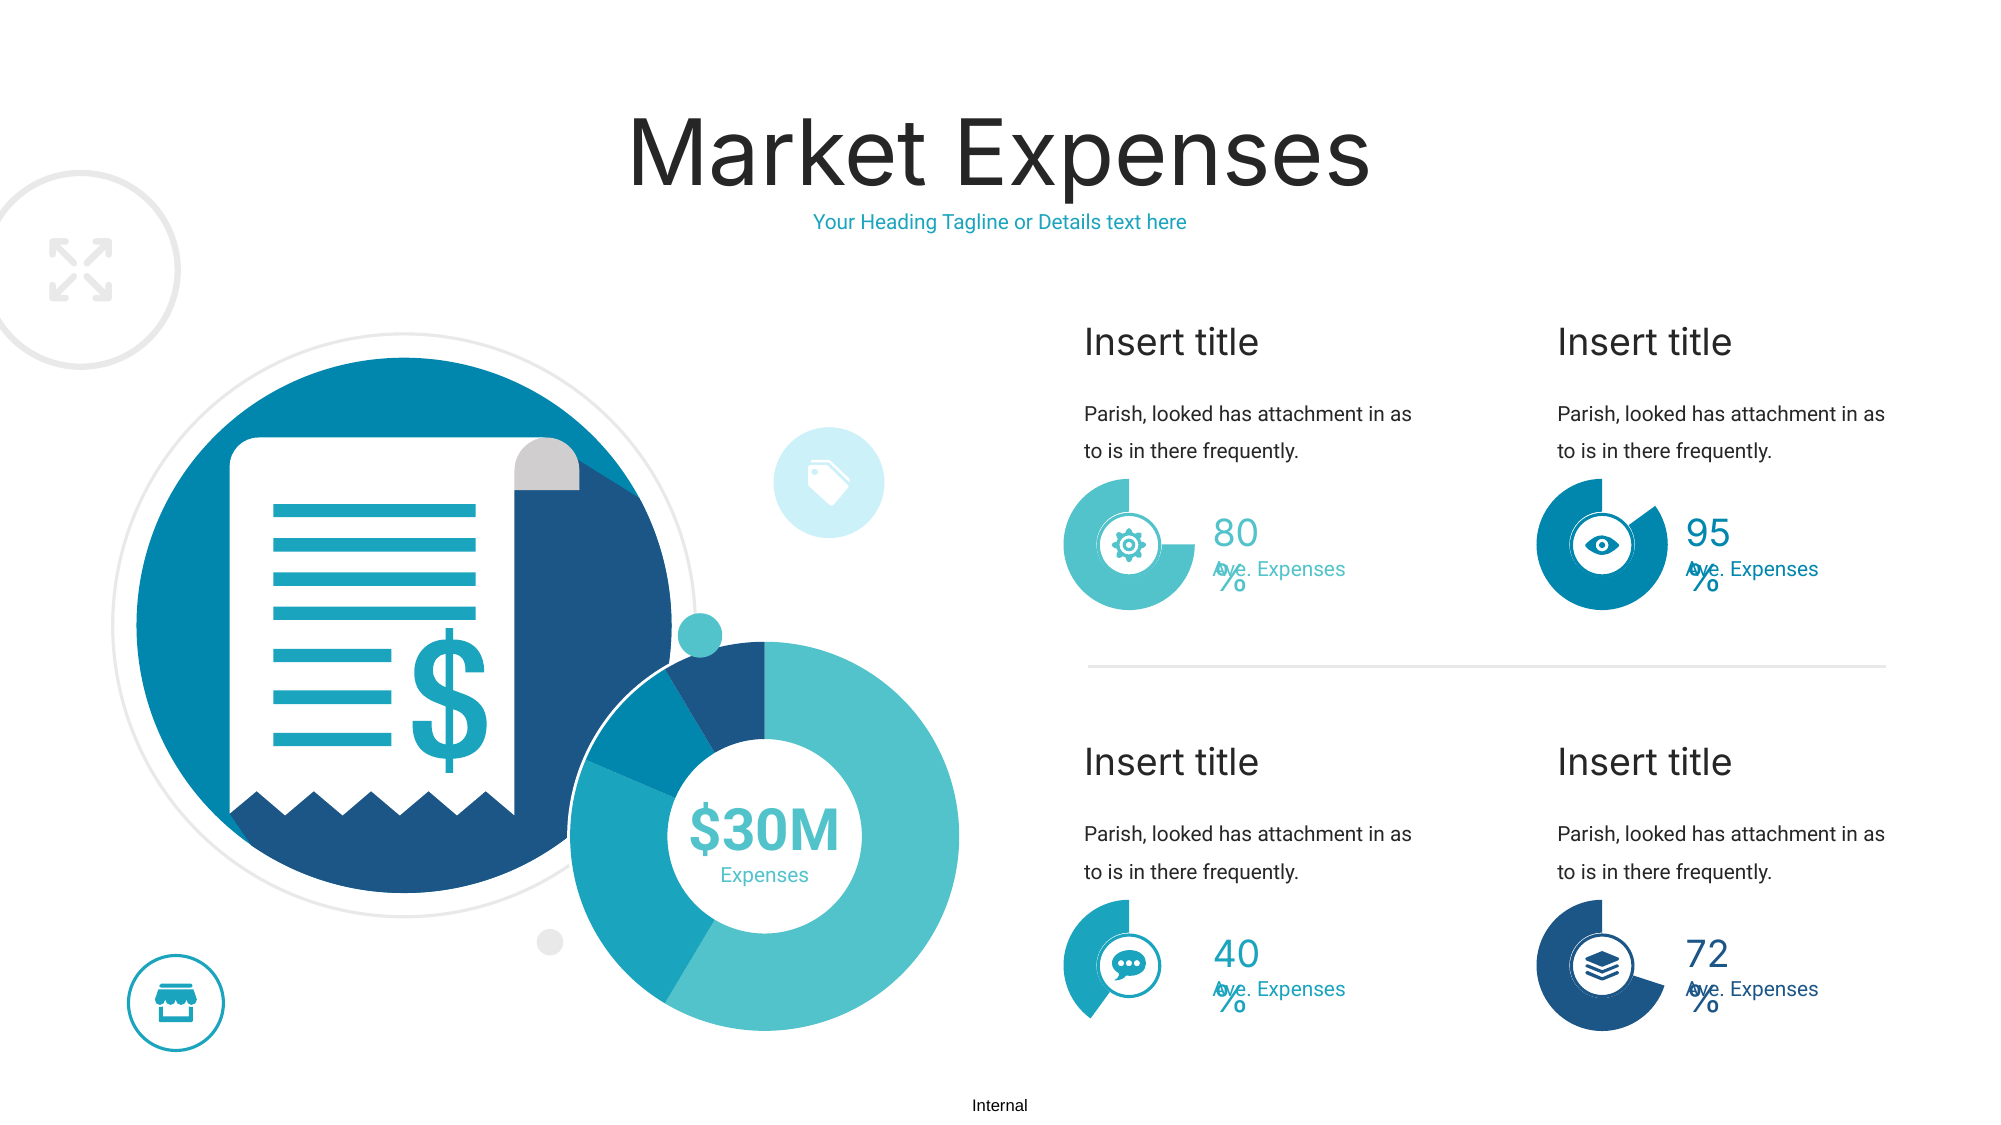

Market Expenses

Your Heading Tagline or Details text here

Insert title
Insert title

Parish, looked has attachment in as to is in there frequently.
Parish, looked has attachment in as to is in there frequently.

### Chart

| Category | Sales |
|---|---|
| 1st Qtr | 0.25 |
| 2nd Qtr | 0.75 |

### Chart

| Category | Sales |
|---|---|
| 1st Qtr | 0.15 |
| 2nd Qtr | 0.85 |
80%
95%

Ave. Expenses
Ave. Expenses

### Chart

| Category | Sales |
|---|---|
| 1st Qtr | 8.2 |
| 2nd Qtr | 3.2 |
| 3rd Qtr | 1.4 |
| 4th Qtr | 1.2 |

Insert title
Insert title

$30M
Parish, looked has attachment in as to is in there frequently.
Parish, looked has attachment in as to is in there frequently.
Expenses

### Chart

| Category | Sales |
|---|---|
| 1st Qtr | 0.6 |
| 2nd Qtr | 0.4 |

### Chart

| Category | Sales |
|---|---|
| 1st Qtr | 0.3 |
| 2nd Qtr | 0.7 |
40%
72%

Ave. Expenses
Ave. Expenses